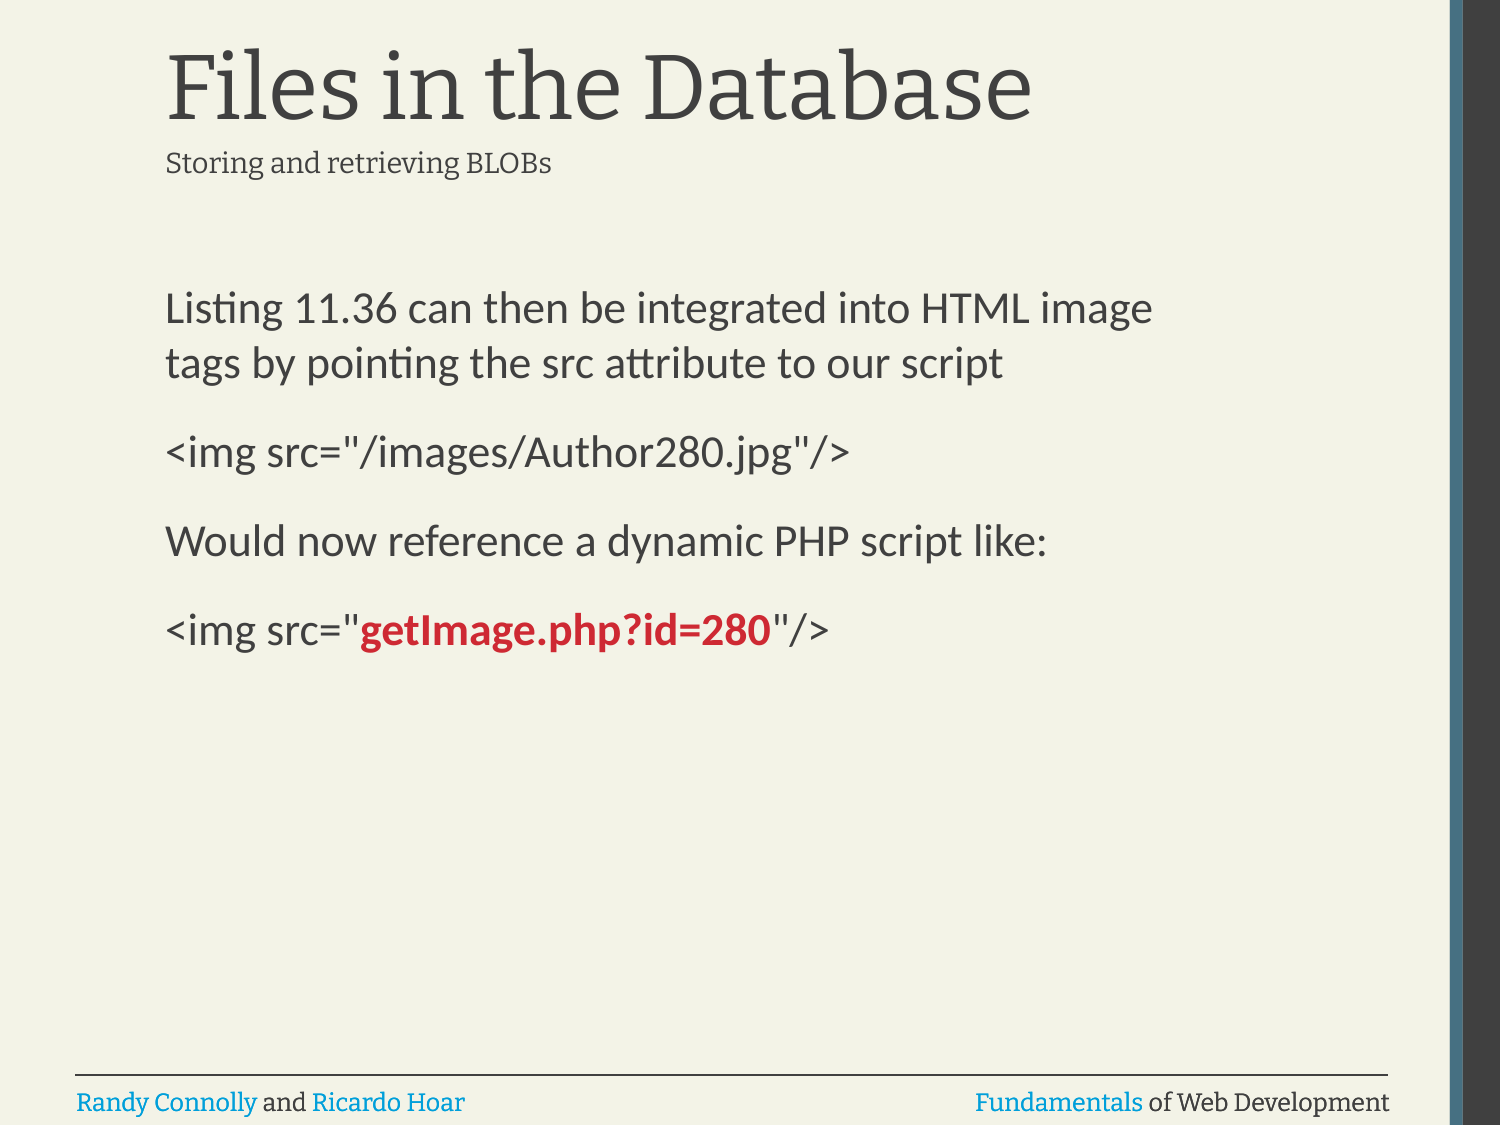

# Files in the Database
Storing and retrieving BLOBs
Listing 11.36 can then be integrated into HTML image tags by pointing the src attribute to our script
<img src="/images/Author280.jpg"/>
Would now reference a dynamic PHP script like:
<img src="getImage.php?id=280"/>